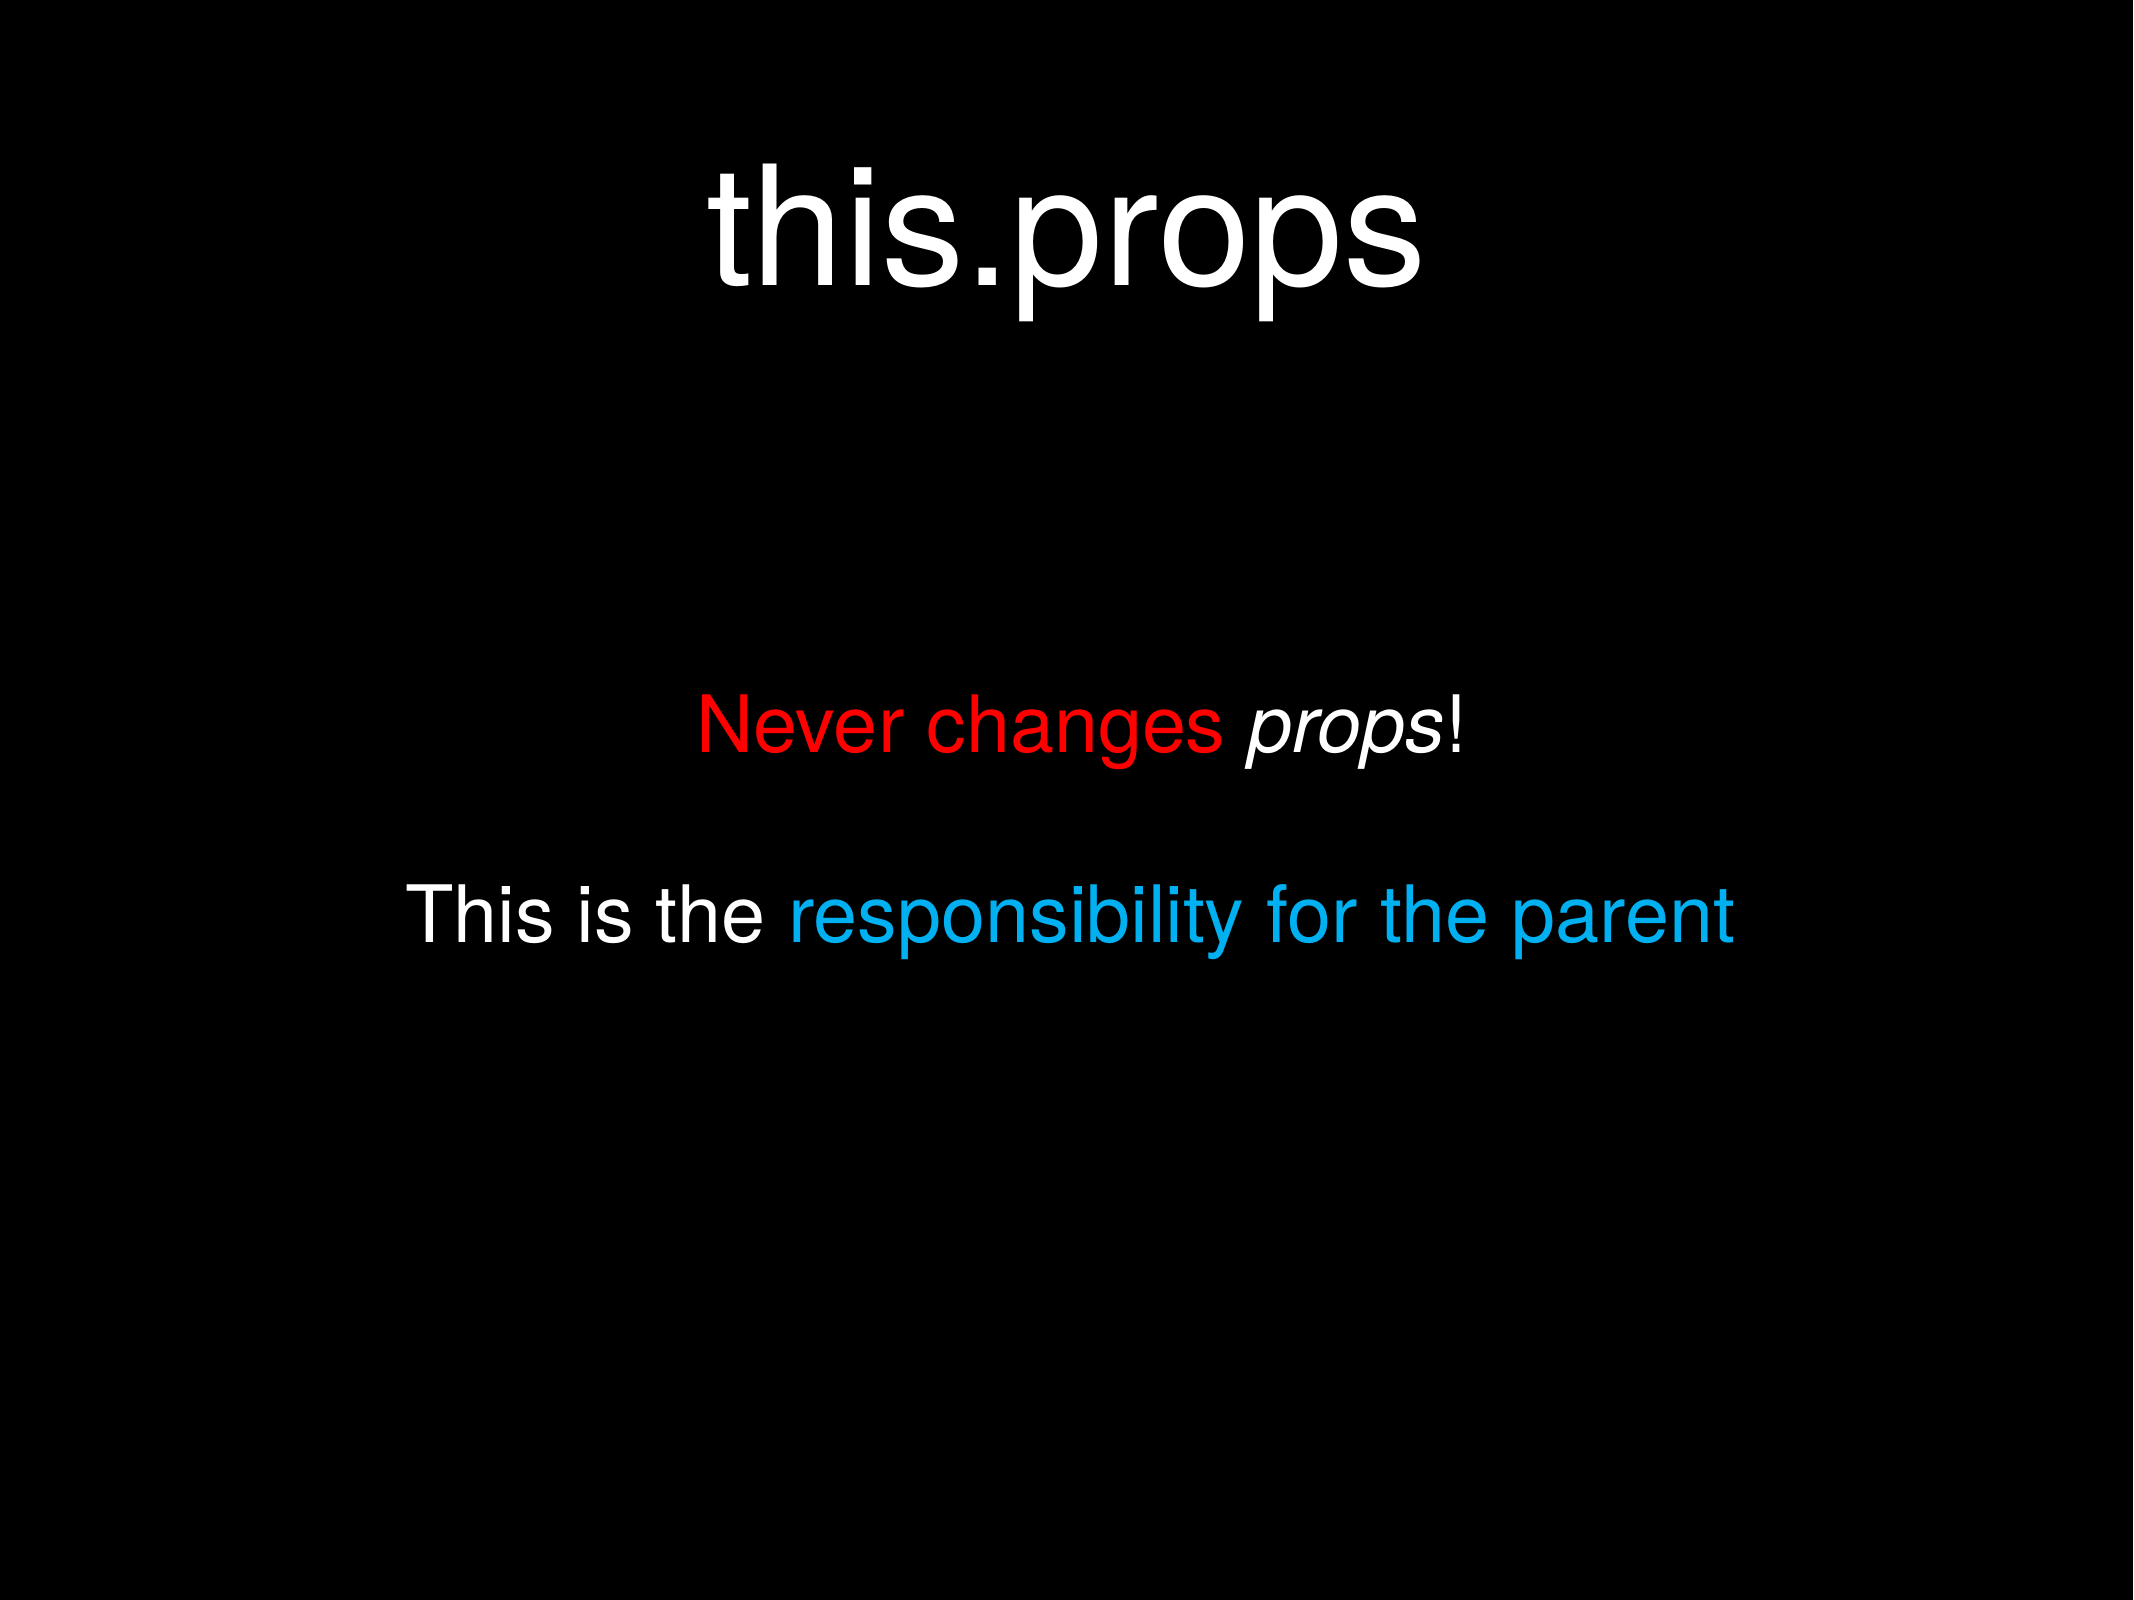

# this.props
Never changes props!

This is the responsibility for the parent